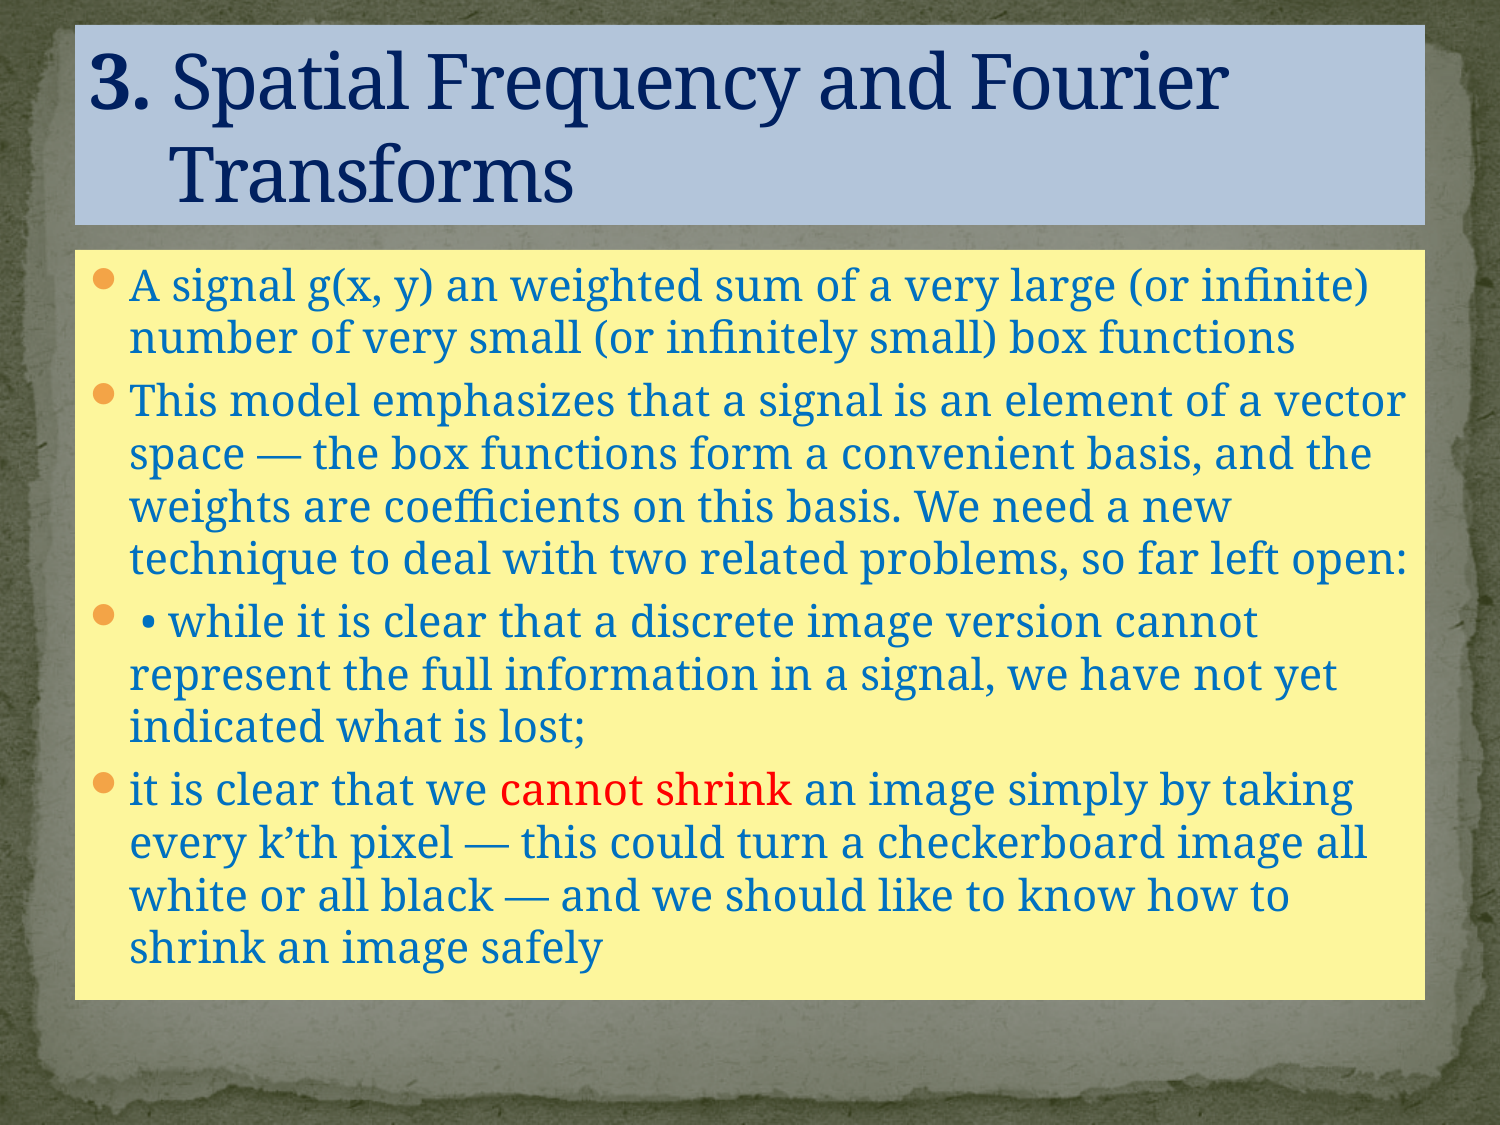

# 3. Spatial Frequency and Fourier Transforms
A signal g(x, y) an weighted sum of a very large (or infinite) number of very small (or infinitely small) box functions
This model emphasizes that a signal is an element of a vector space — the box functions form a convenient basis, and the weights are coefficients on this basis. We need a new technique to deal with two related problems, so far left open:
 • while it is clear that a discrete image version cannot represent the full information in a signal, we have not yet indicated what is lost;
it is clear that we cannot shrink an image simply by taking every k’th pixel — this could turn a checkerboard image all white or all black — and we should like to know how to shrink an image safely